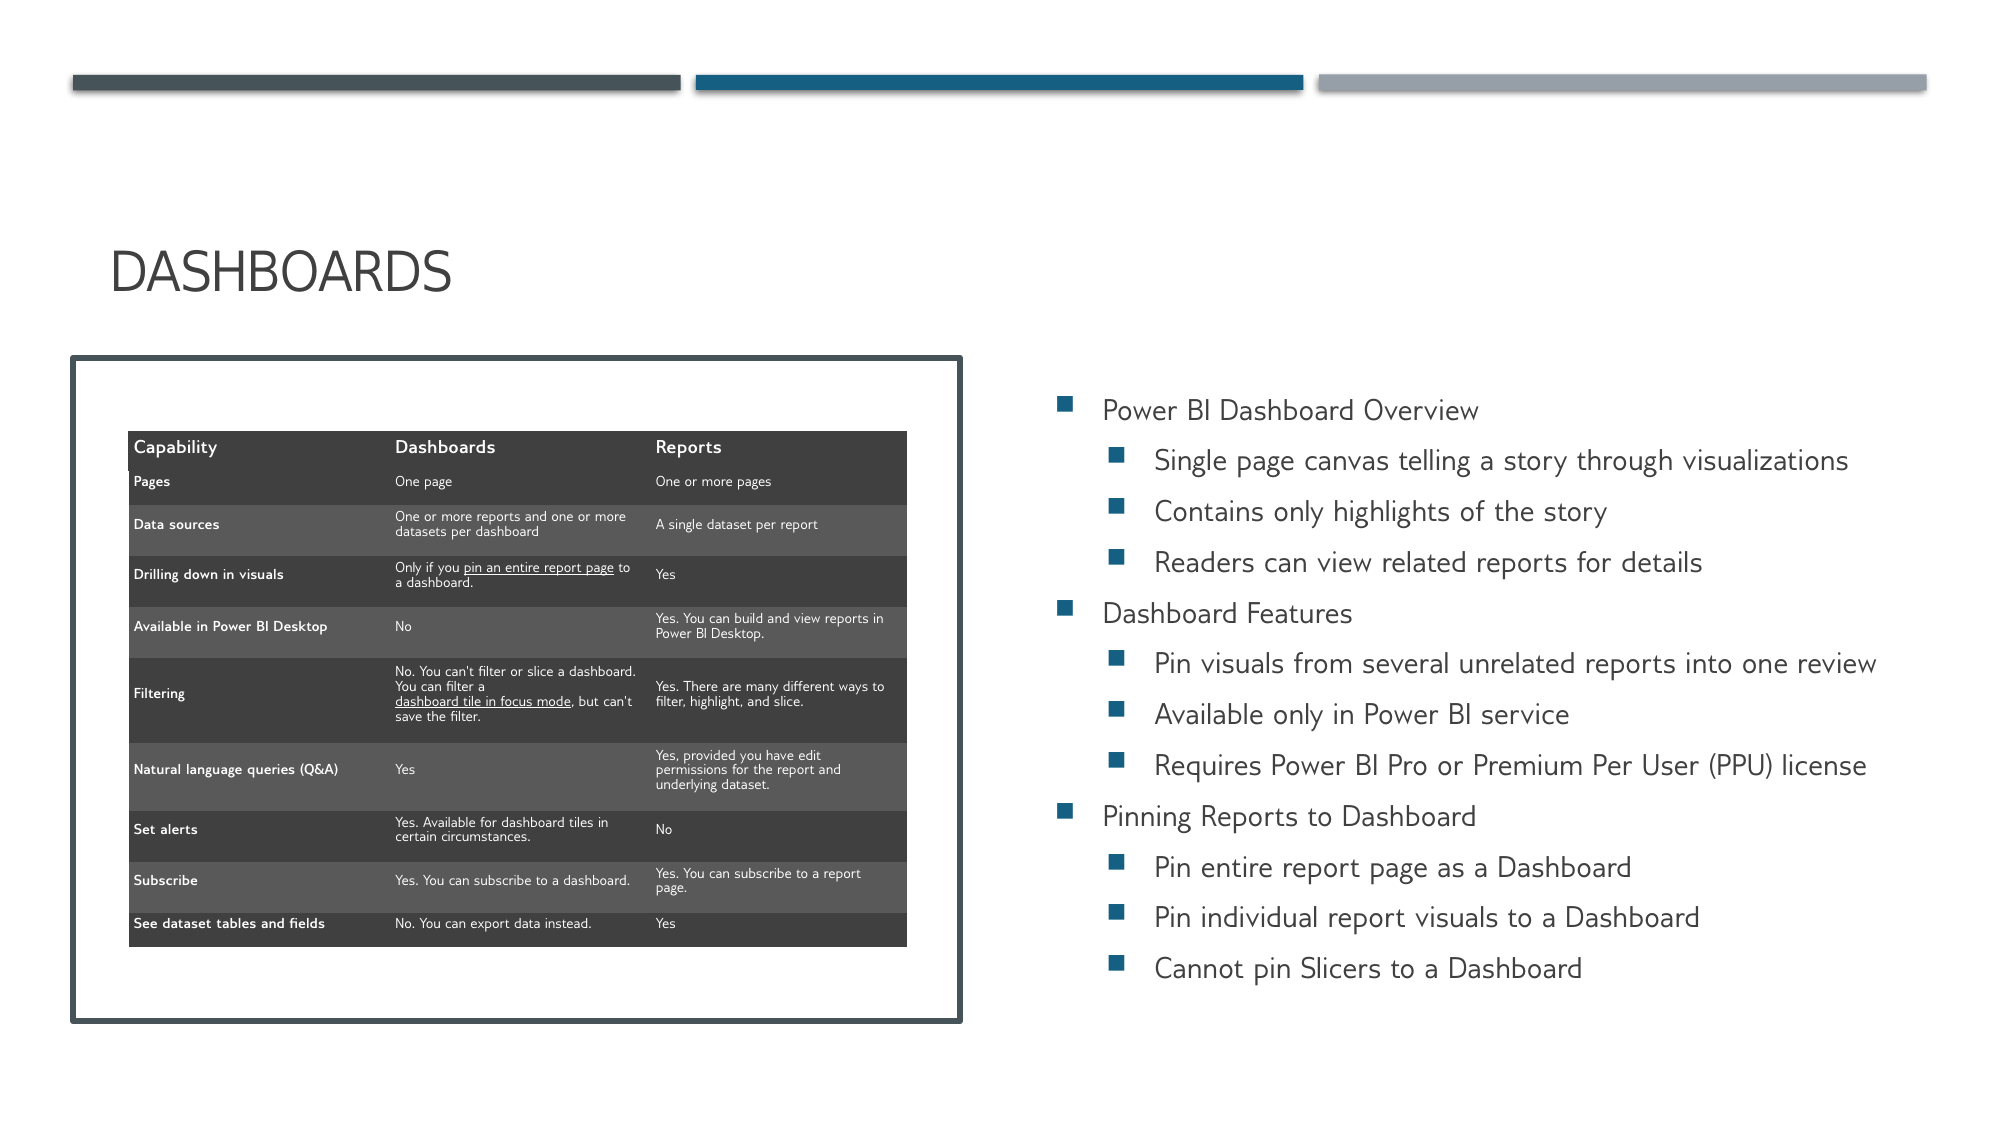

# Dashboards

Power BI Dashboard Overview
Single page canvas telling a story through visualizations
Contains only highlights of the story
Readers can view related reports for details
Dashboard Features
Pin visuals from several unrelated reports into one review
Available only in Power BI service
Requires Power BI Pro or Premium Per User (PPU) license
Pinning Reports to Dashboard
Pin entire report page as a Dashboard
Pin individual report visuals to a Dashboard
Cannot pin Slicers to a Dashboard
| Capability | Dashboards | Reports |
| --- | --- | --- |
| Pages | One page | One or more pages |
| Data sources | One or more reports and one or more datasets per dashboard | A single dataset per report |
| Drilling down in visuals | Only if you pin an entire report page to a dashboard. | Yes |
| Available in Power BI Desktop | No | Yes. You can build and view reports in Power BI Desktop. |
| Filtering | No. You can't filter or slice a dashboard. You can filter a dashboard tile in focus mode, but can't save the filter. | Yes. There are many different ways to filter, highlight, and slice. |
| Natural language queries (Q&A) | Yes | Yes, provided you have edit permissions for the report and underlying dataset. |
| Set alerts | Yes. Available for dashboard tiles in certain circumstances. | No |
| Subscribe | Yes. You can subscribe to a dashboard. | Yes. You can subscribe to a report page. |
| See dataset tables and fields | No. You can export data instead. | Yes |